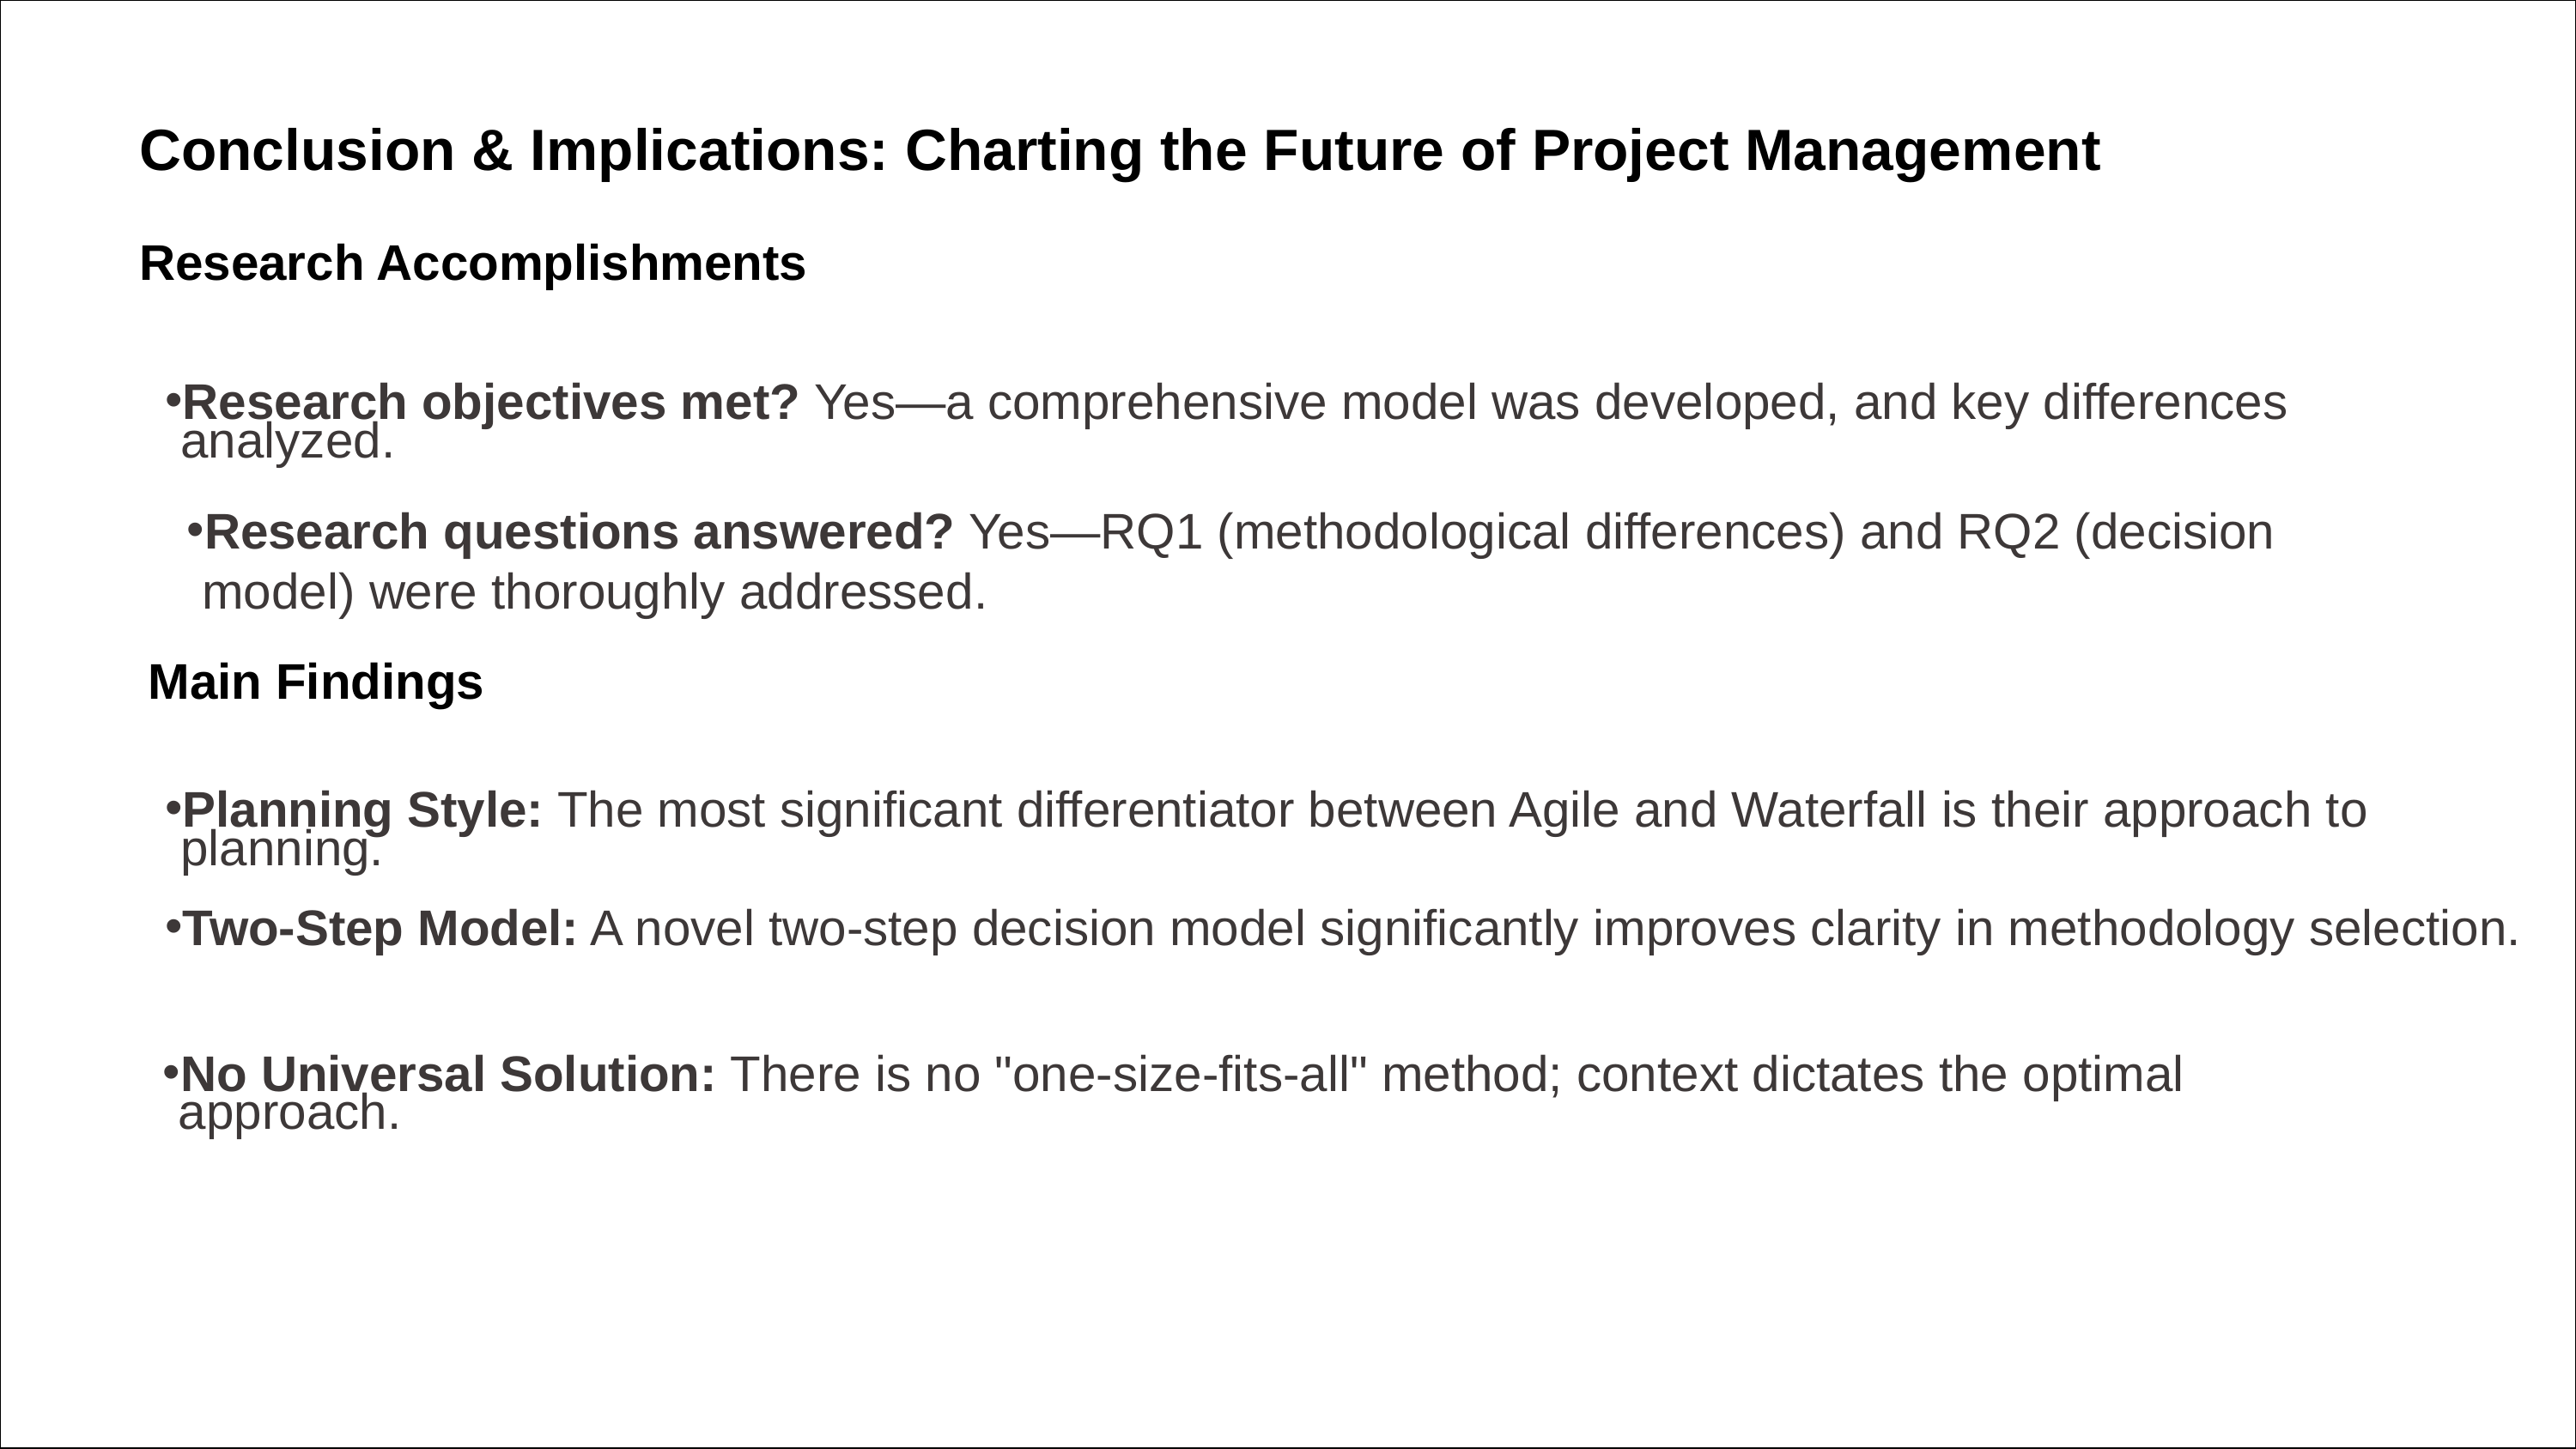

Conclusion & Implications: Charting the Future of Project Management
Research Accomplishments
Research objectives met? Yes—a comprehensive model was developed, and key differences analyzed.
Research questions answered? Yes—RQ1 (methodological differences) and RQ2 (decision model) were thoroughly addressed.
Main Findings
Planning Style: The most significant differentiator between Agile and Waterfall is their approach to planning.
Two-Step Model: A novel two-step decision model significantly improves clarity in methodology selection.
No Universal Solution: There is no "one-size-fits-all" method; context dictates the optimal approach.